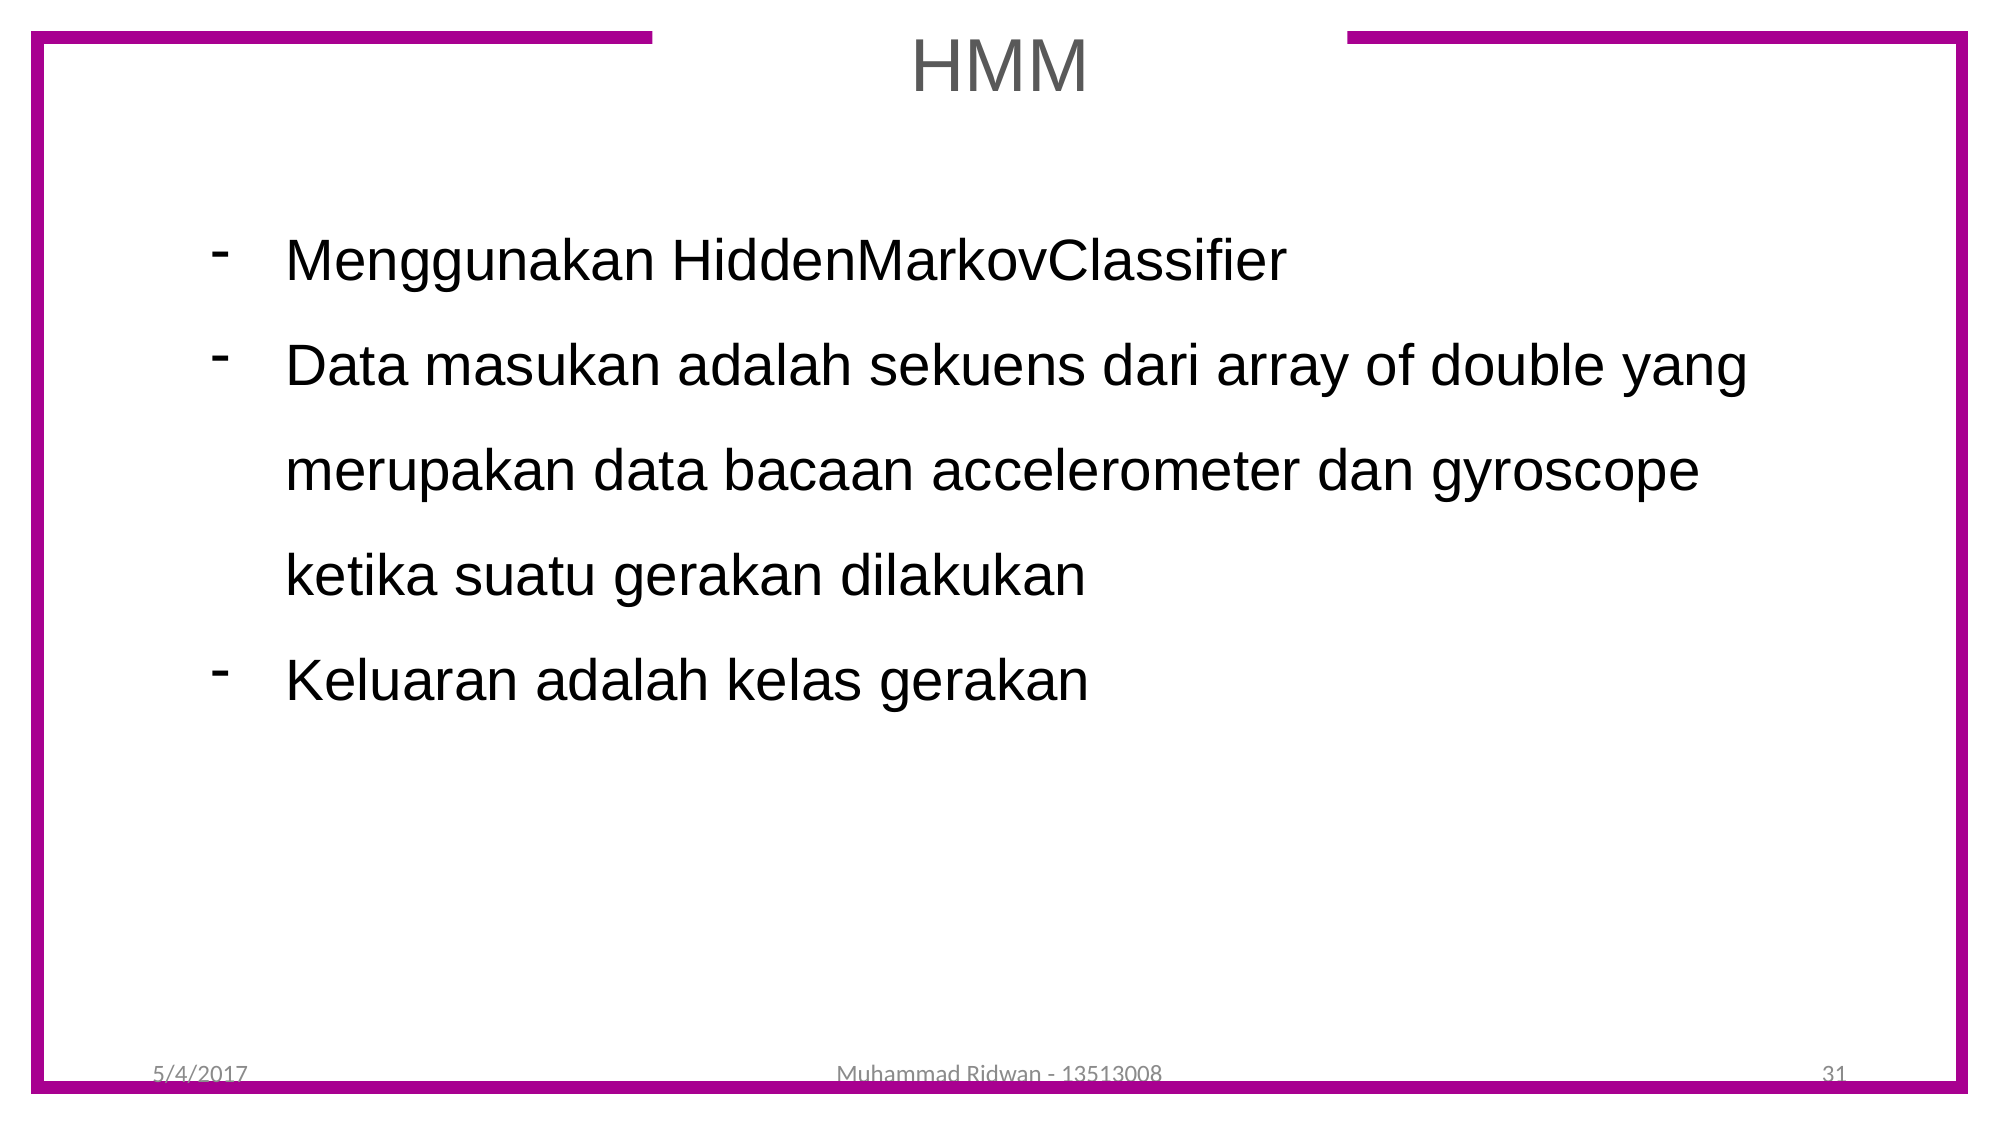

HMM

Menggunakan HiddenMarkovClassifier
Data masukan adalah sekuens dari array of double yang merupakan data bacaan accelerometer dan gyroscope ketika suatu gerakan dilakukan
Keluaran adalah kelas gerakan
5/4/2017
Muhammad Ridwan - 13513008
31